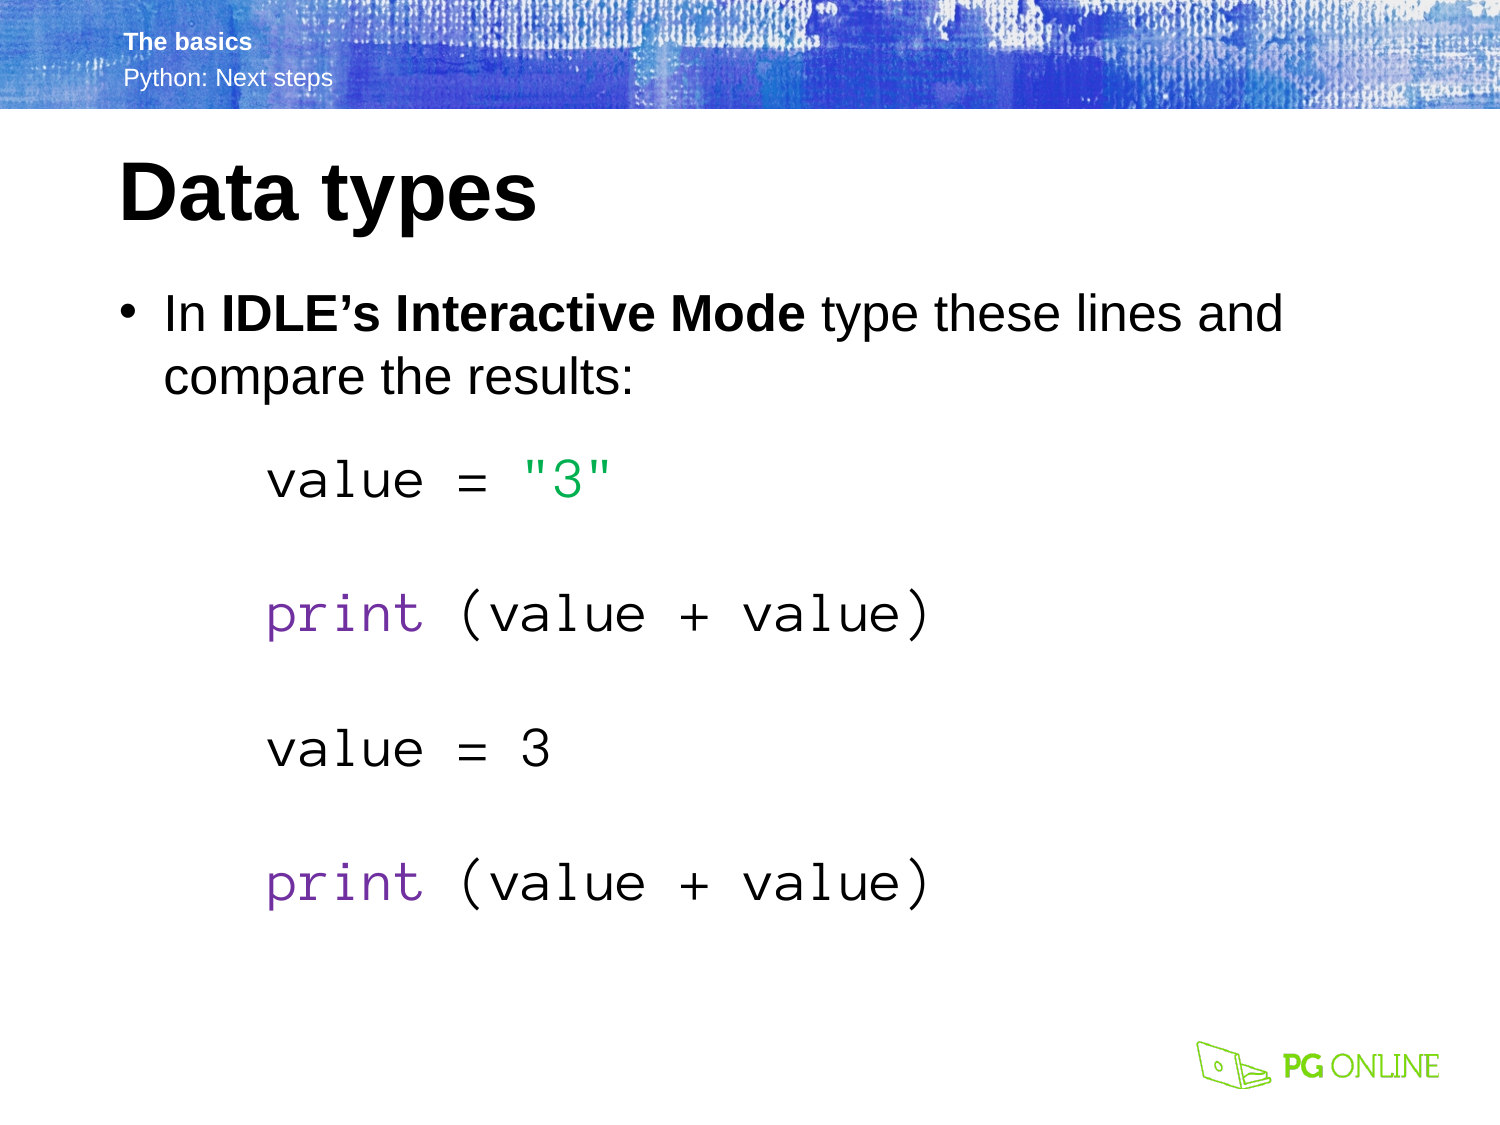

Data types
In IDLE’s Interactive Mode type these lines and compare the results:
	value = "3"
	print (value + value)
	value = 3
	print (value + value)